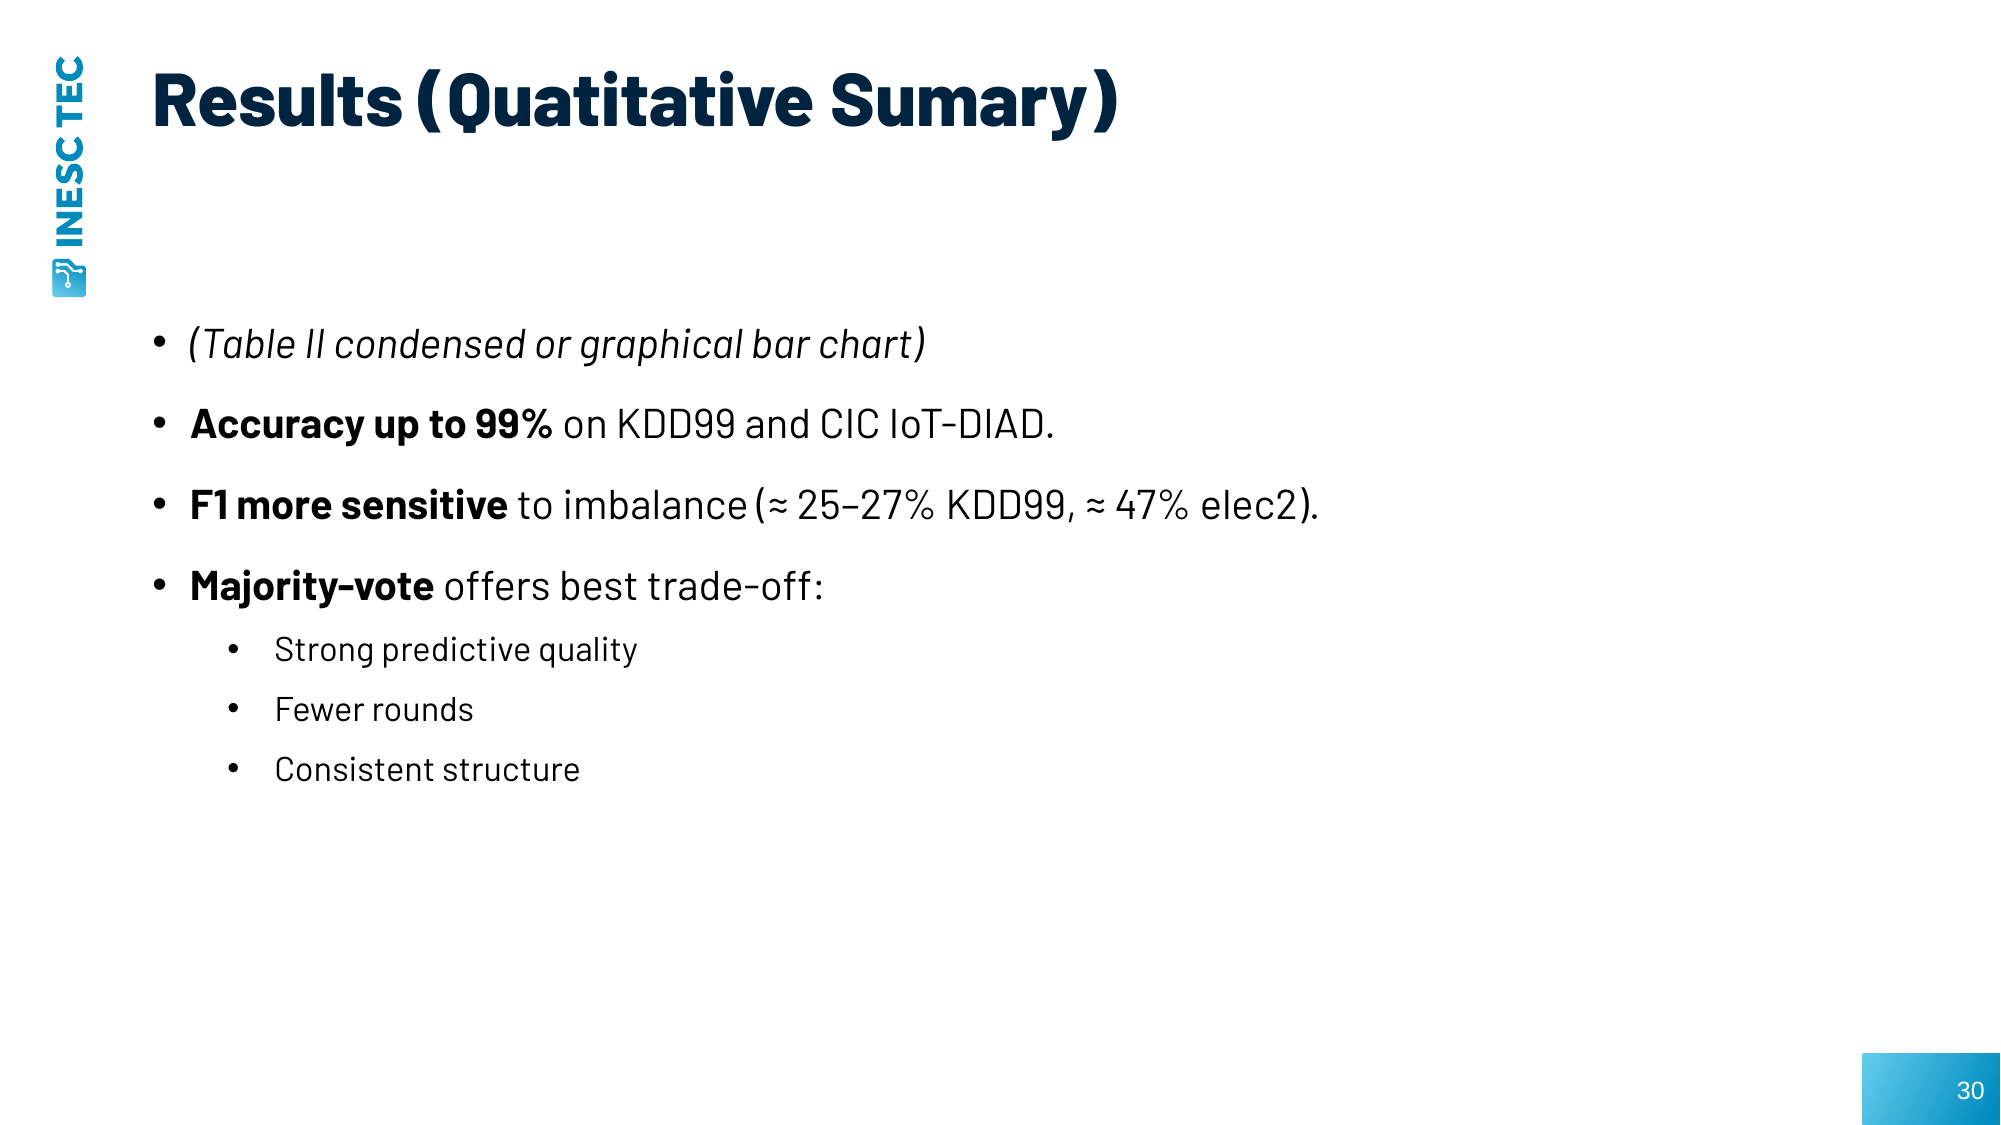

# Results (Quatitative Sumary)
(Table II condensed or graphical bar chart)
Accuracy up to 99% on KDD99 and CIC IoT-DIAD.
F1 more sensitive to imbalance (≈ 25–27% KDD99, ≈ 47% elec2).
Majority-vote offers best trade-off:
Strong predictive quality
Fewer rounds
Consistent structure

30